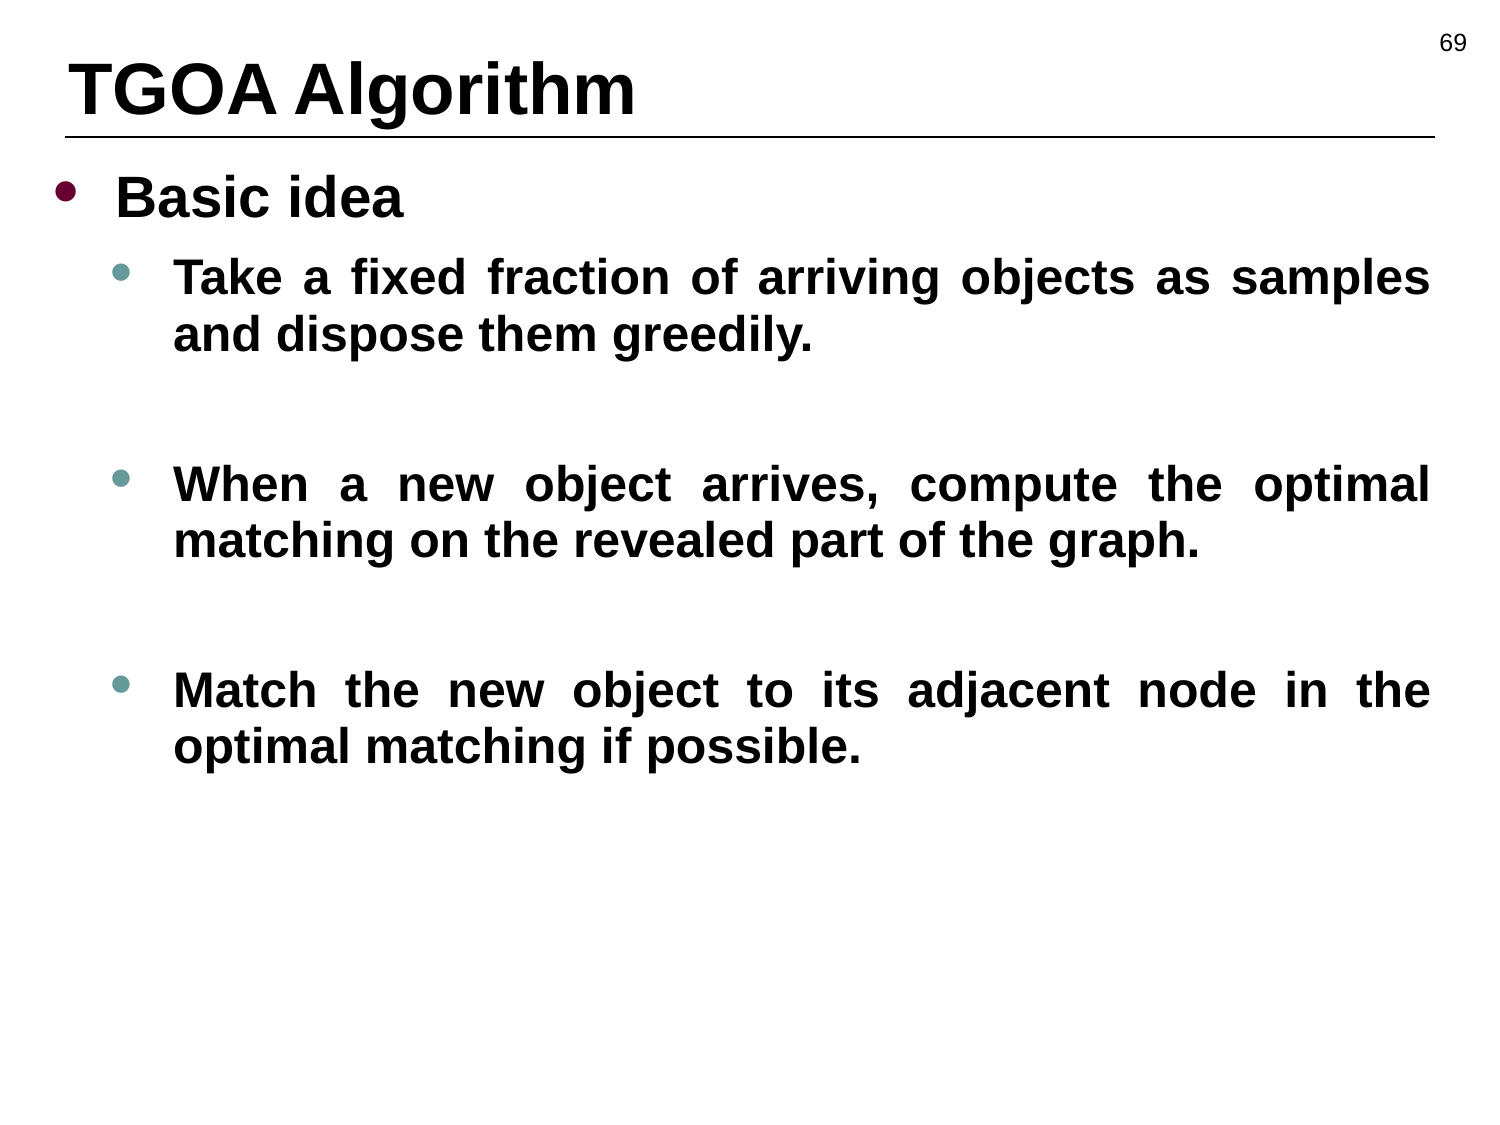

# TGOA Algorithm
69
Basic idea
Take a fixed fraction of arriving objects as samples and dispose them greedily.

When a new object arrives, compute the optimal matching on the revealed part of the graph.

Match the new object to its adjacent node in the optimal matching if possible.